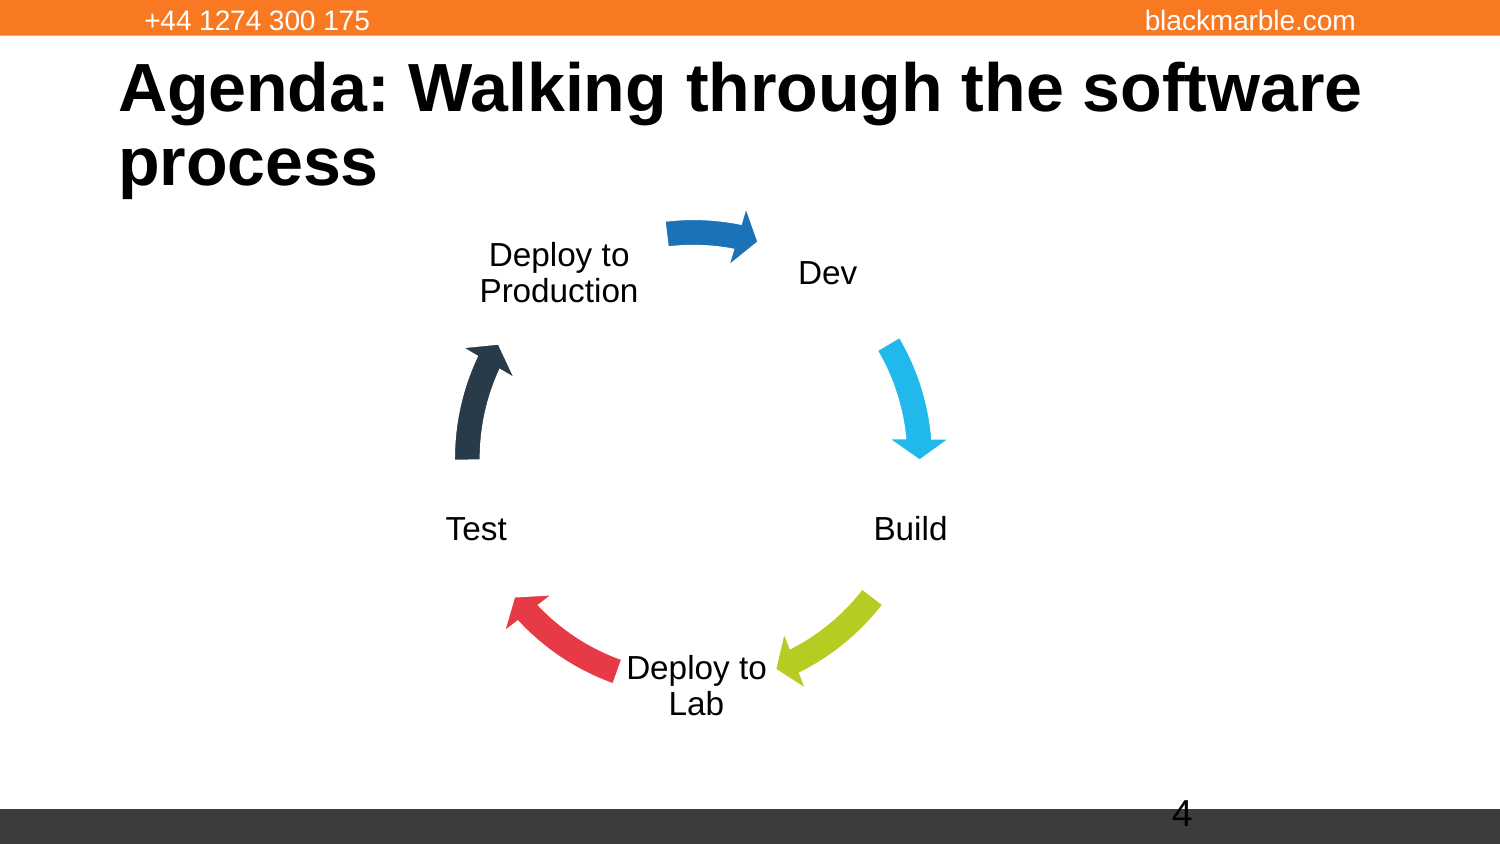

# Agenda: Walking through the software process
Dev
Build
Deploy to Lab
Test
Deploy to Production
4